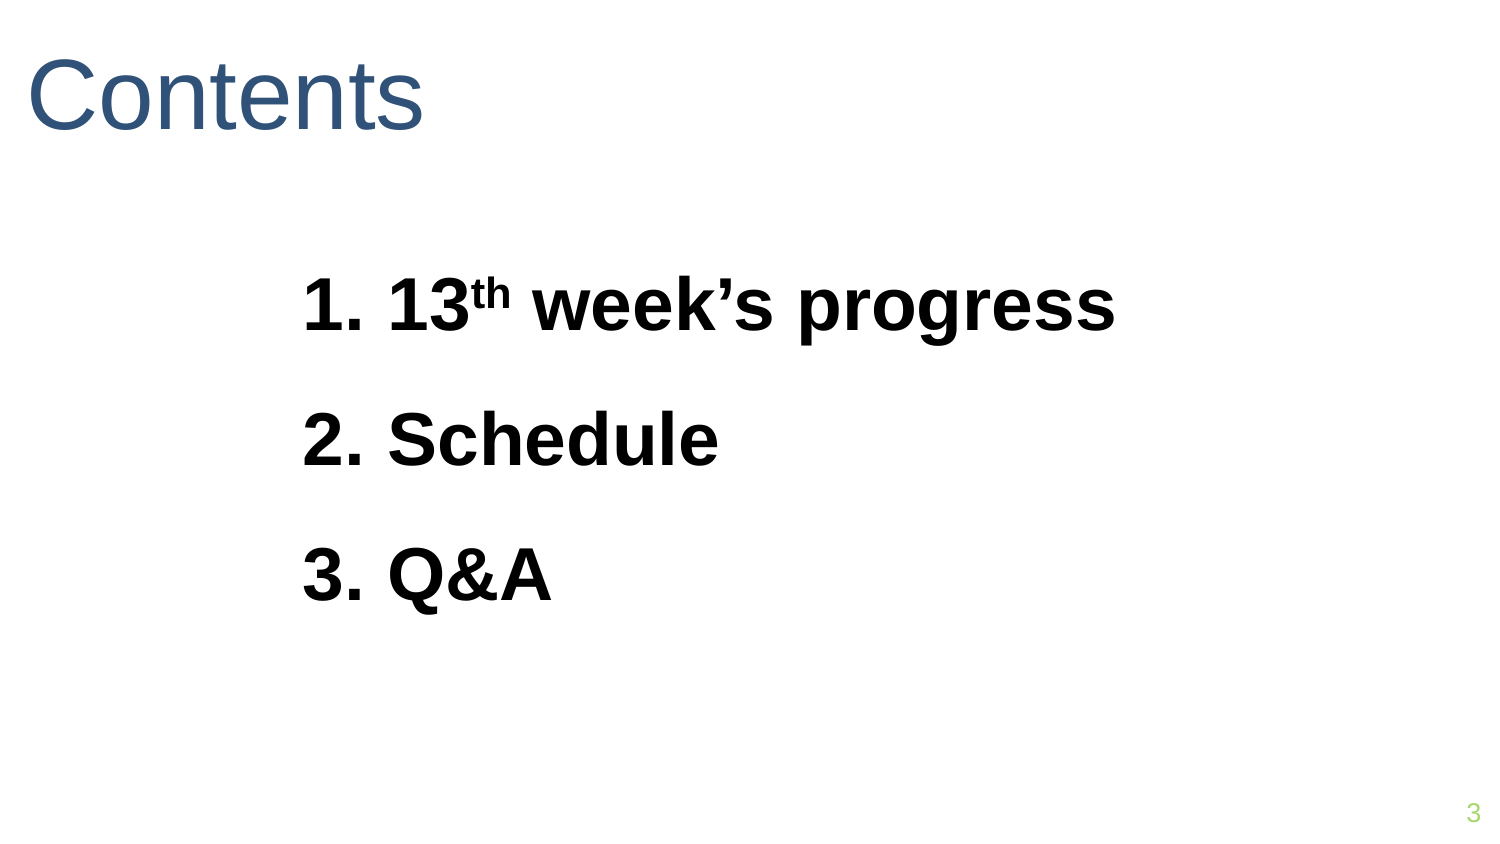

Contents
13th week’s progress
Schedule
Q&A
3